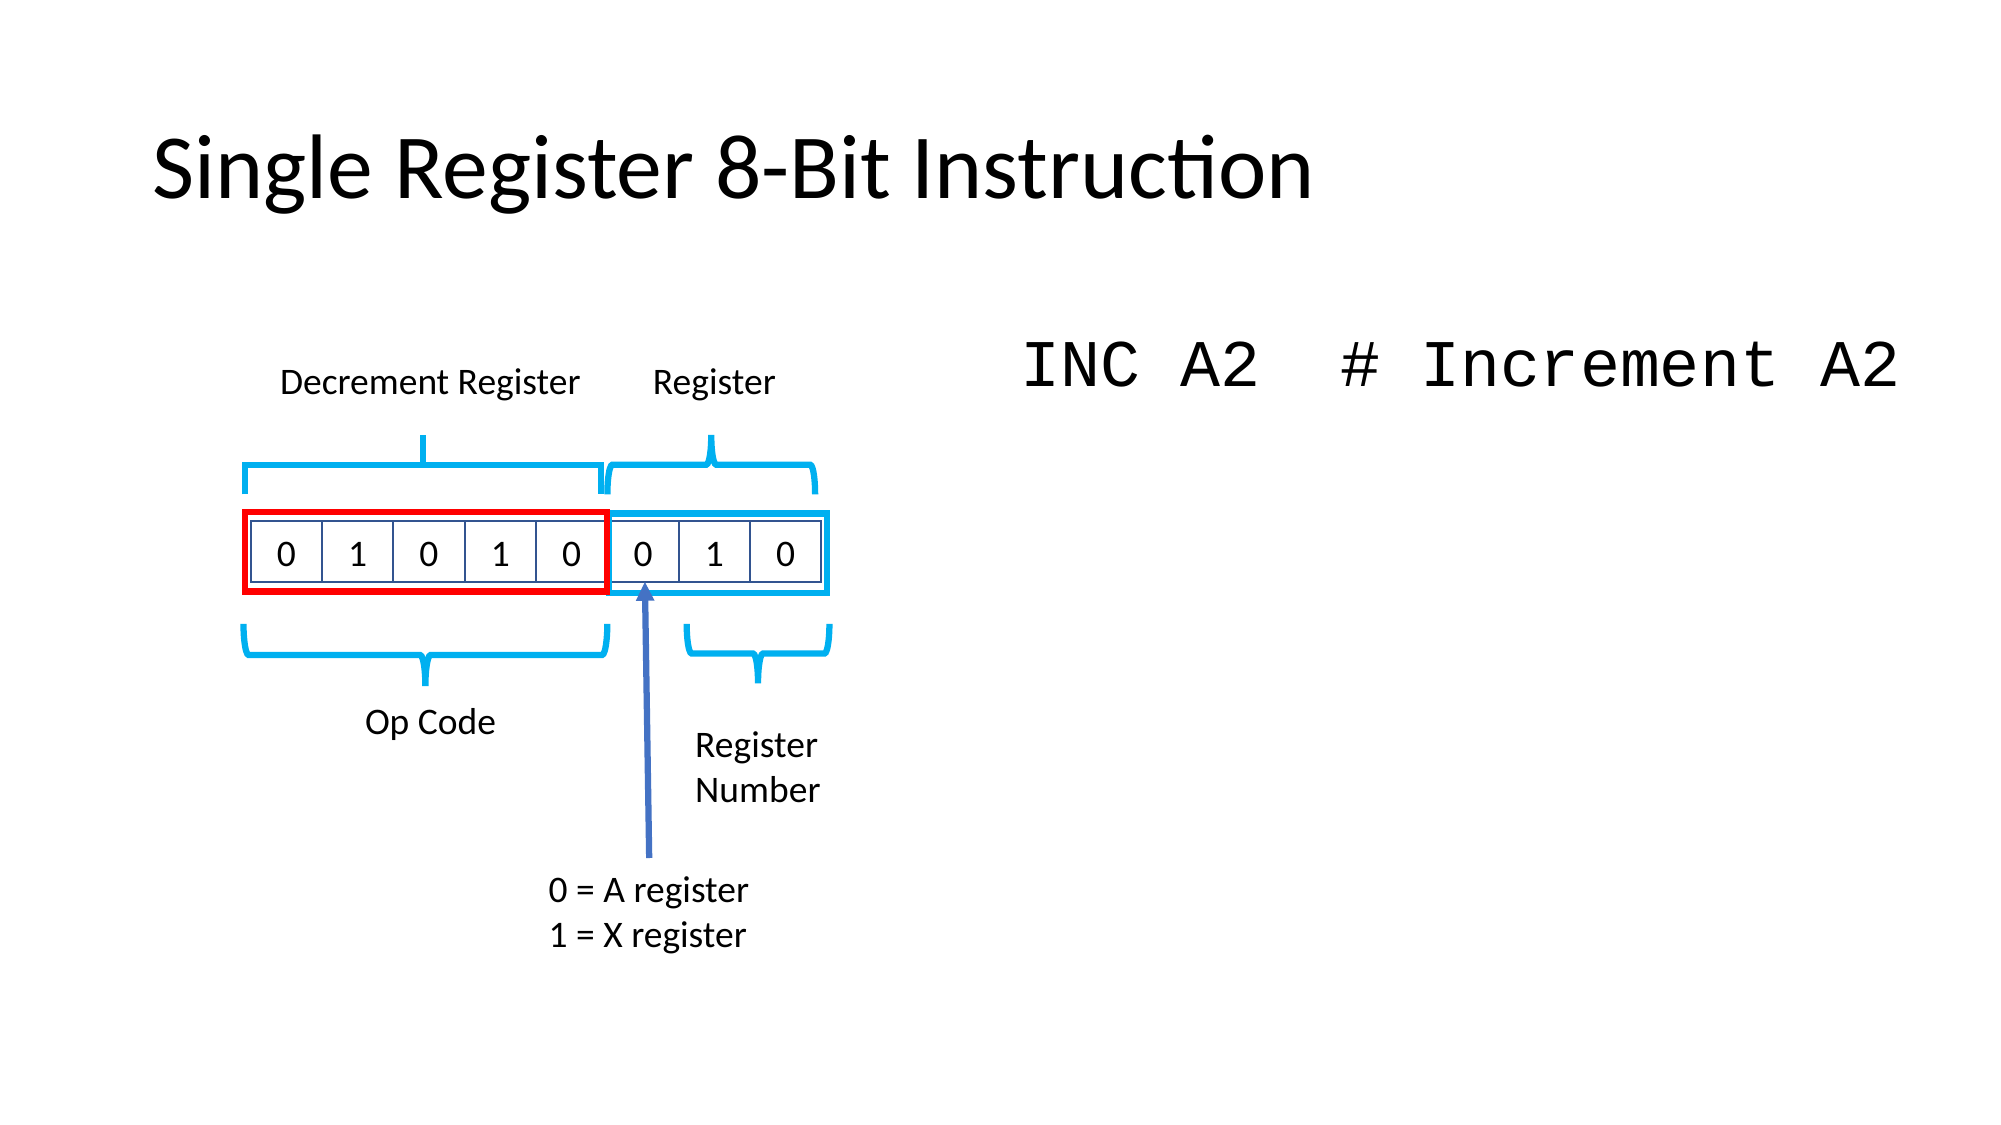

# Single Register 8-Bit Instruction

INC A2  # Increment A2
Decrement Register
Register

0
1
0
1
0
0
1
0

Op Code
Register
Number
0 = A register
1 = X register